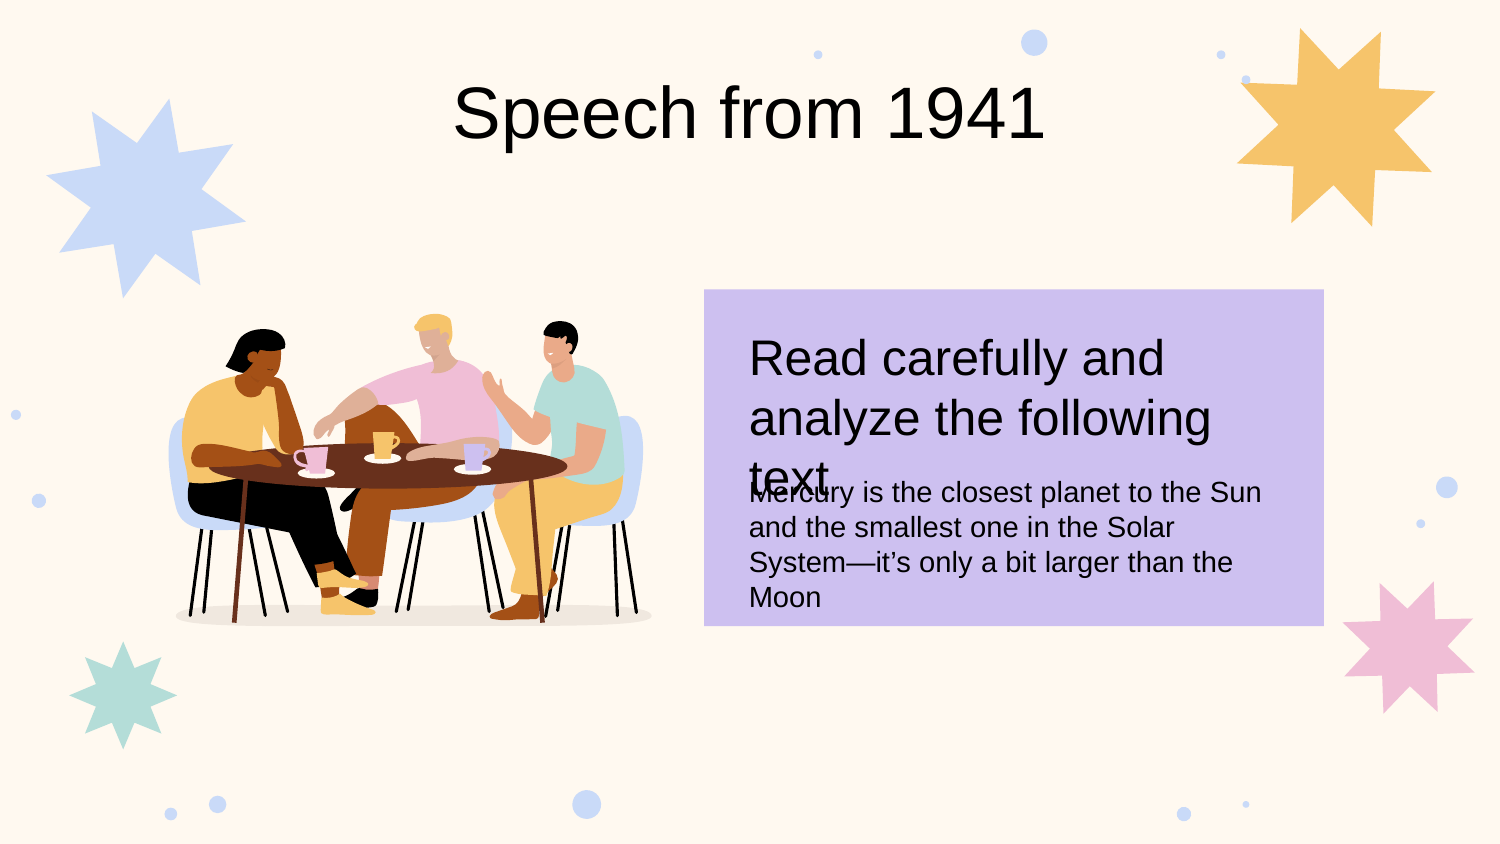

# Speech from 1941

Read carefully and analyze the following text

Mercury is the closest planet to the Sun and the smallest one in the Solar System—it’s only a bit larger than the Moon